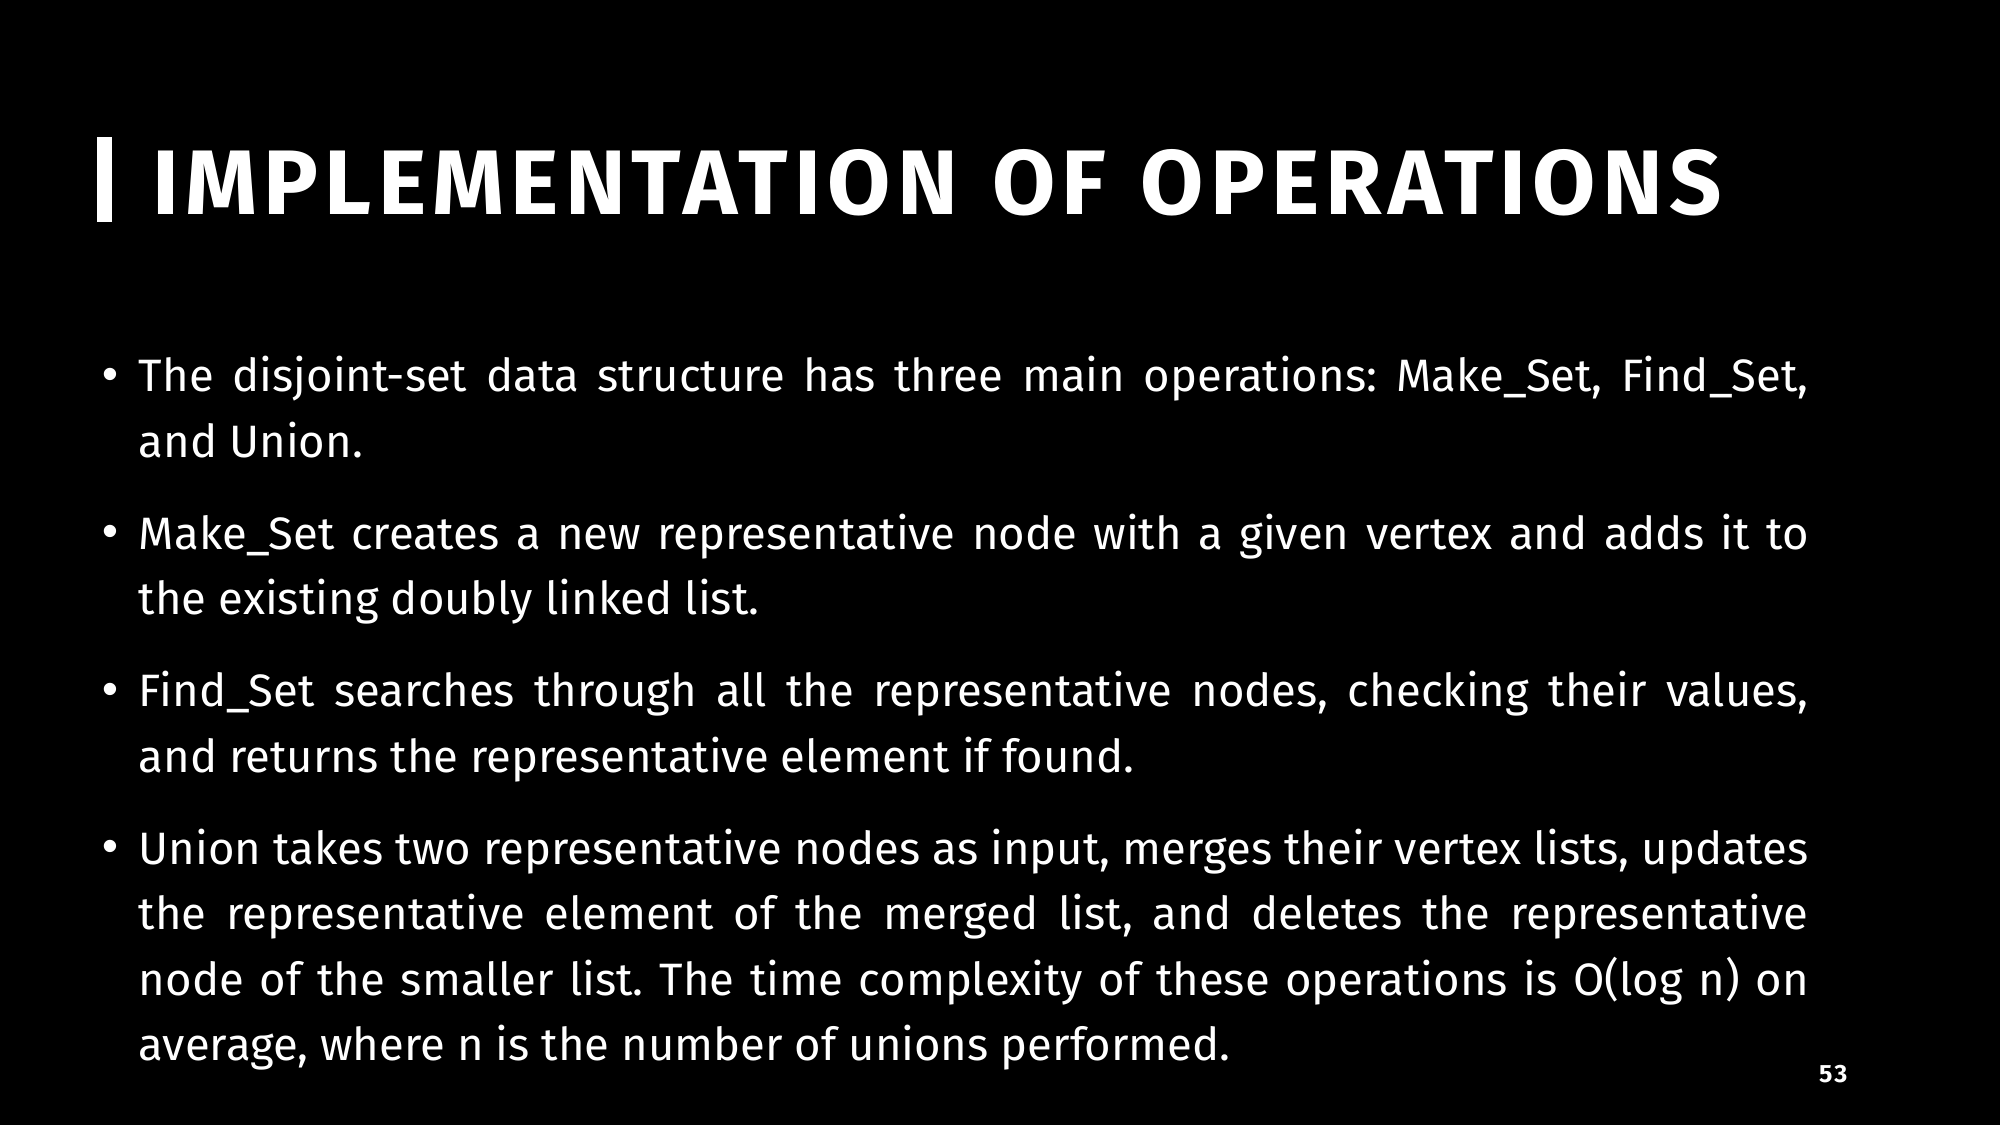

# IMPLEMENTATION OF OPERATIONS
The disjoint-set data structure has three main operations: Make_Set, Find_Set, and Union.
Make_Set creates a new representative node with a given vertex and adds it to the existing doubly linked list.
Find_Set searches through all the representative nodes, checking their values, and returns the representative element if found.
Union takes two representative nodes as input, merges their vertex lists, updates the representative element of the merged list, and deletes the representative node of the smaller list. The time complexity of these operations is O(log n) on average, where n is the number of unions performed.
53